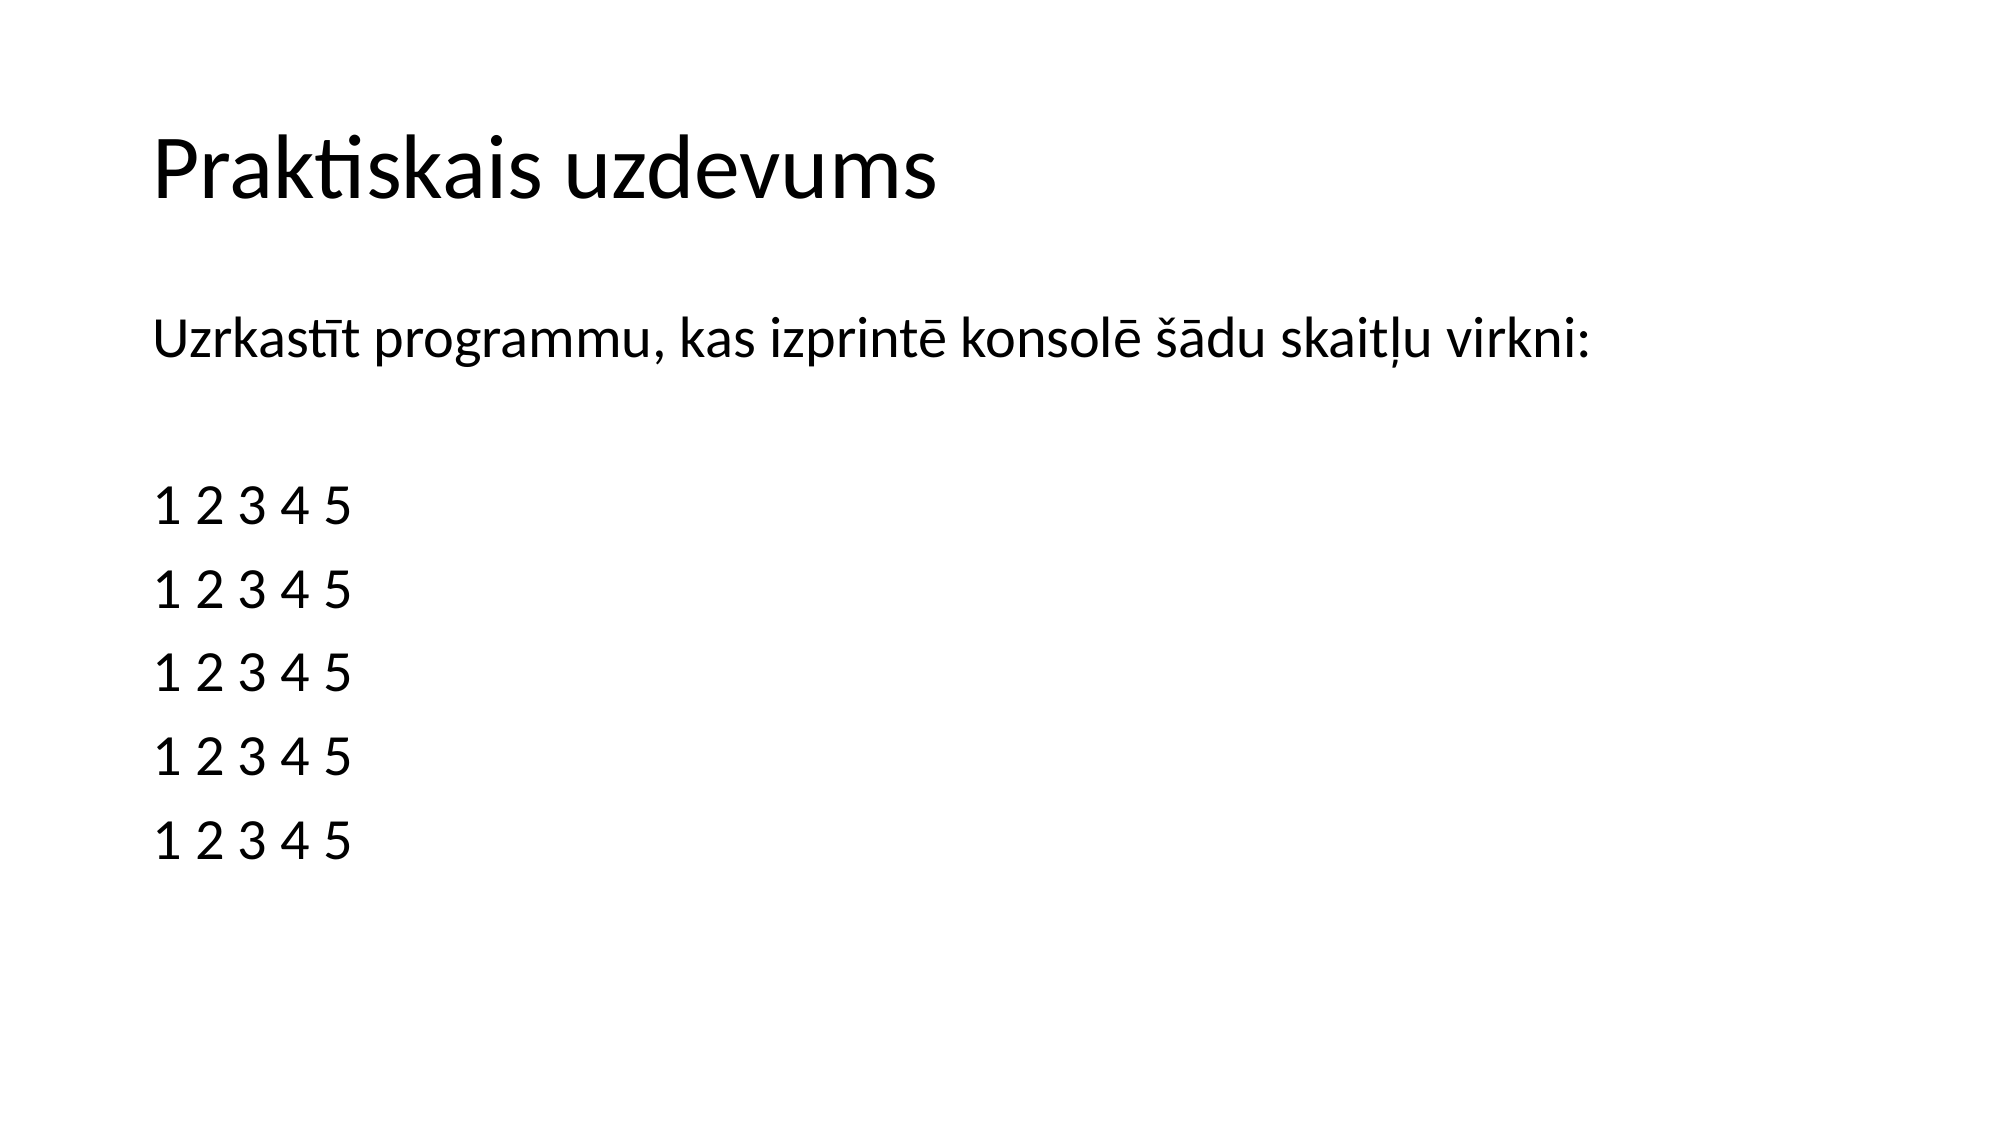

# Praktiskais uzdevums
Uzrkastīt programmu, kas izprintē konsolē šādu skaitļu virkni:

1 2 3 4 5
1 2 3 4 5
1 2 3 4 5
1 2 3 4 5
1 2 3 4 5